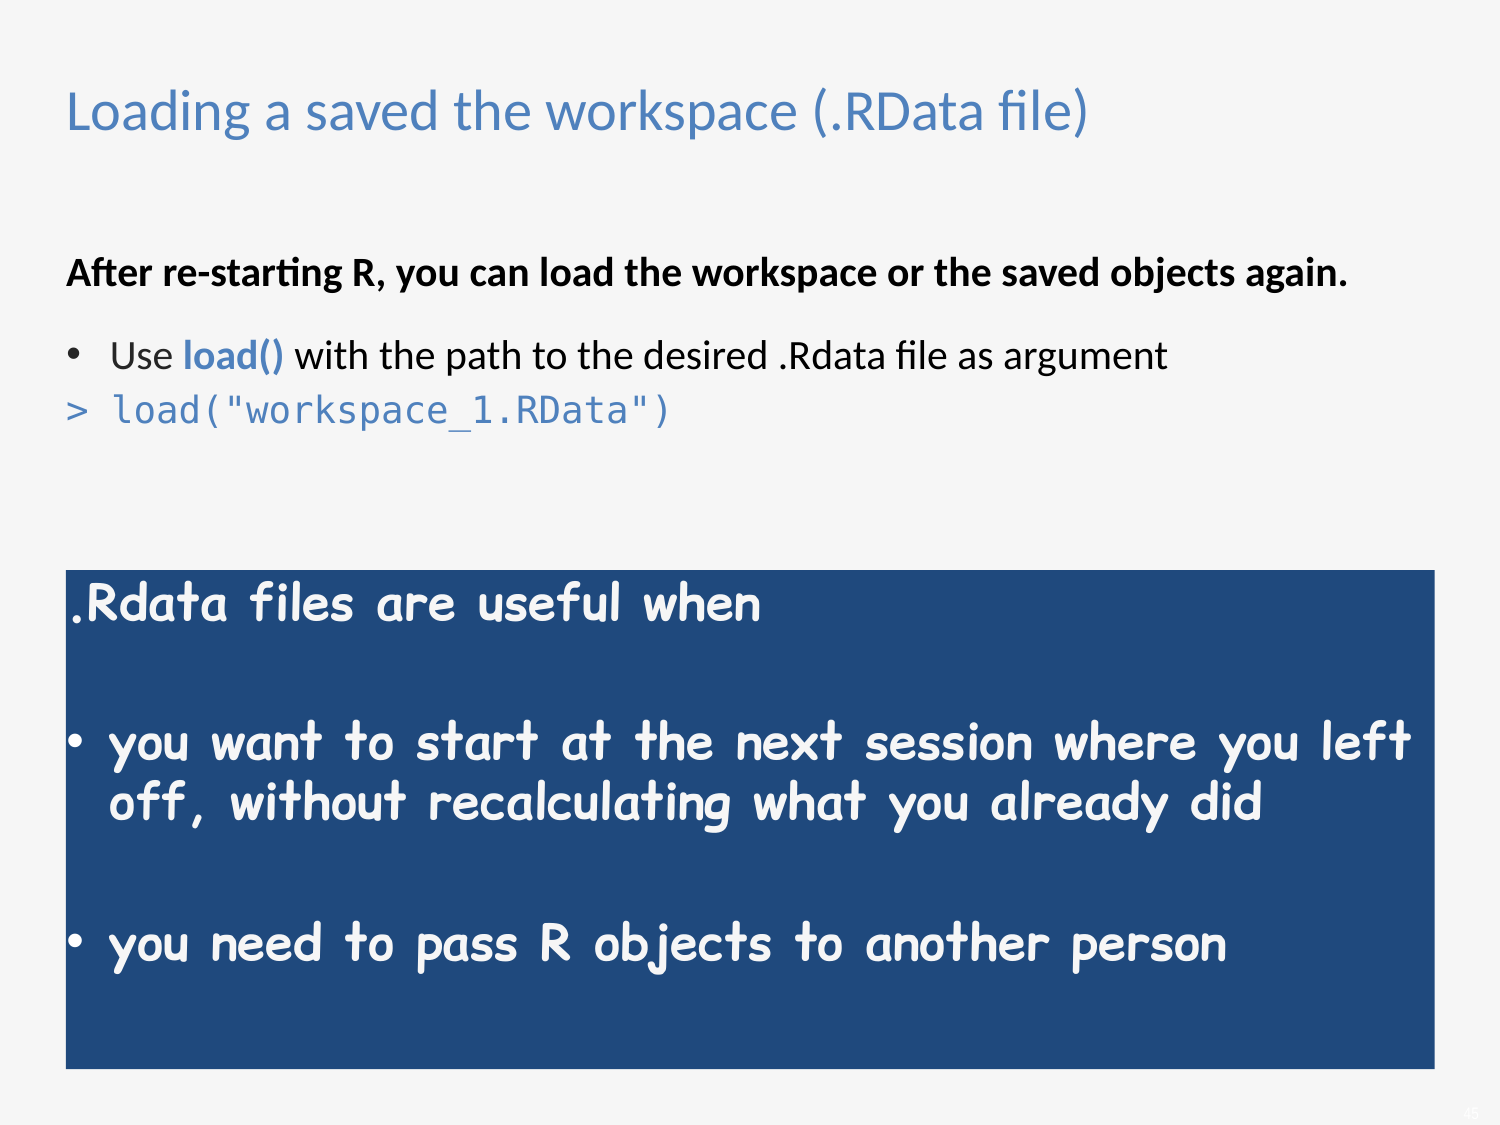

Loading a saved the workspace (.RData file)

After re-starting R, you can load the workspace or the saved objects again.
Use load() with the path to the desired .Rdata file as argument
> load("workspace_1.RData")

.Rdata files are useful when

you want to start at the next session where you left off, without recalculating what you already did

you need to pass R objects to another person